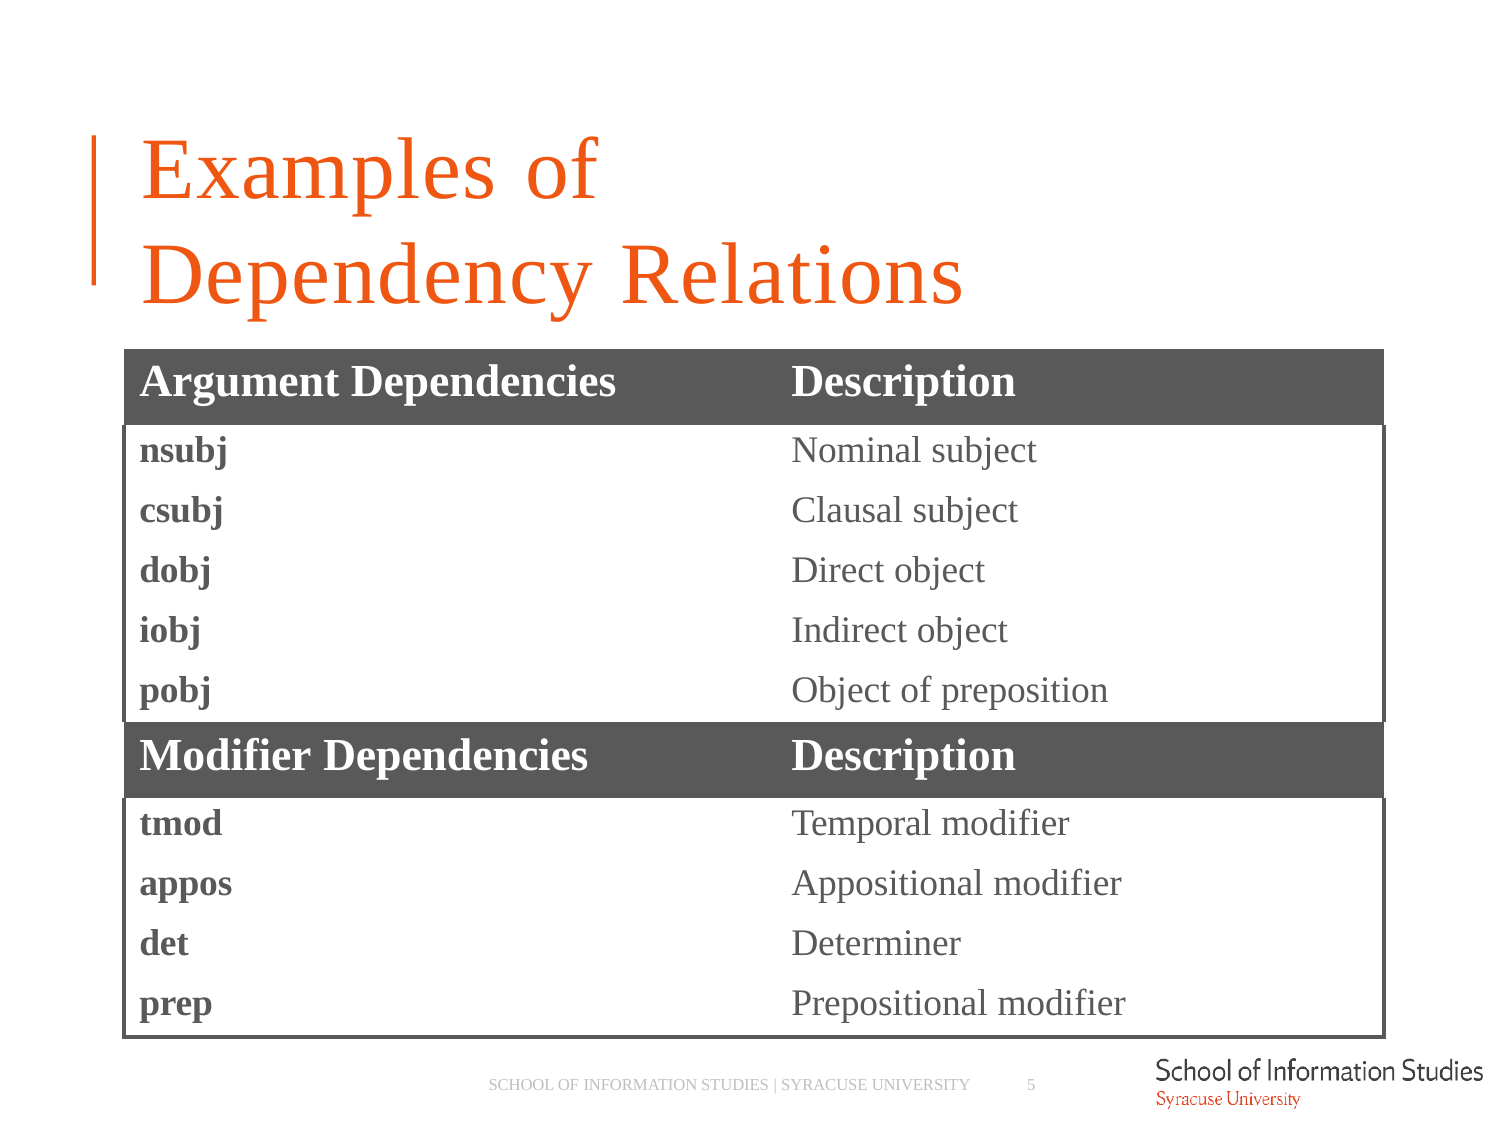

# Examples of
Dependency Relations
| Argument Dependencies | Description |
| --- | --- |
| nsubj | Nominal subject |
| csubj | Clausal subject |
| dobj | Direct object |
| iobj | Indirect object |
| pobj | Object of preposition |
| Modifier Dependencies | Description |
| tmod | Temporal modifier |
| appos | Appositional modifier |
| det | Determiner |
| prep | Prepositional modifier |
5
SCHOOL OF INFORMATION STUDIES | SYRACUSE UNIVERSITY